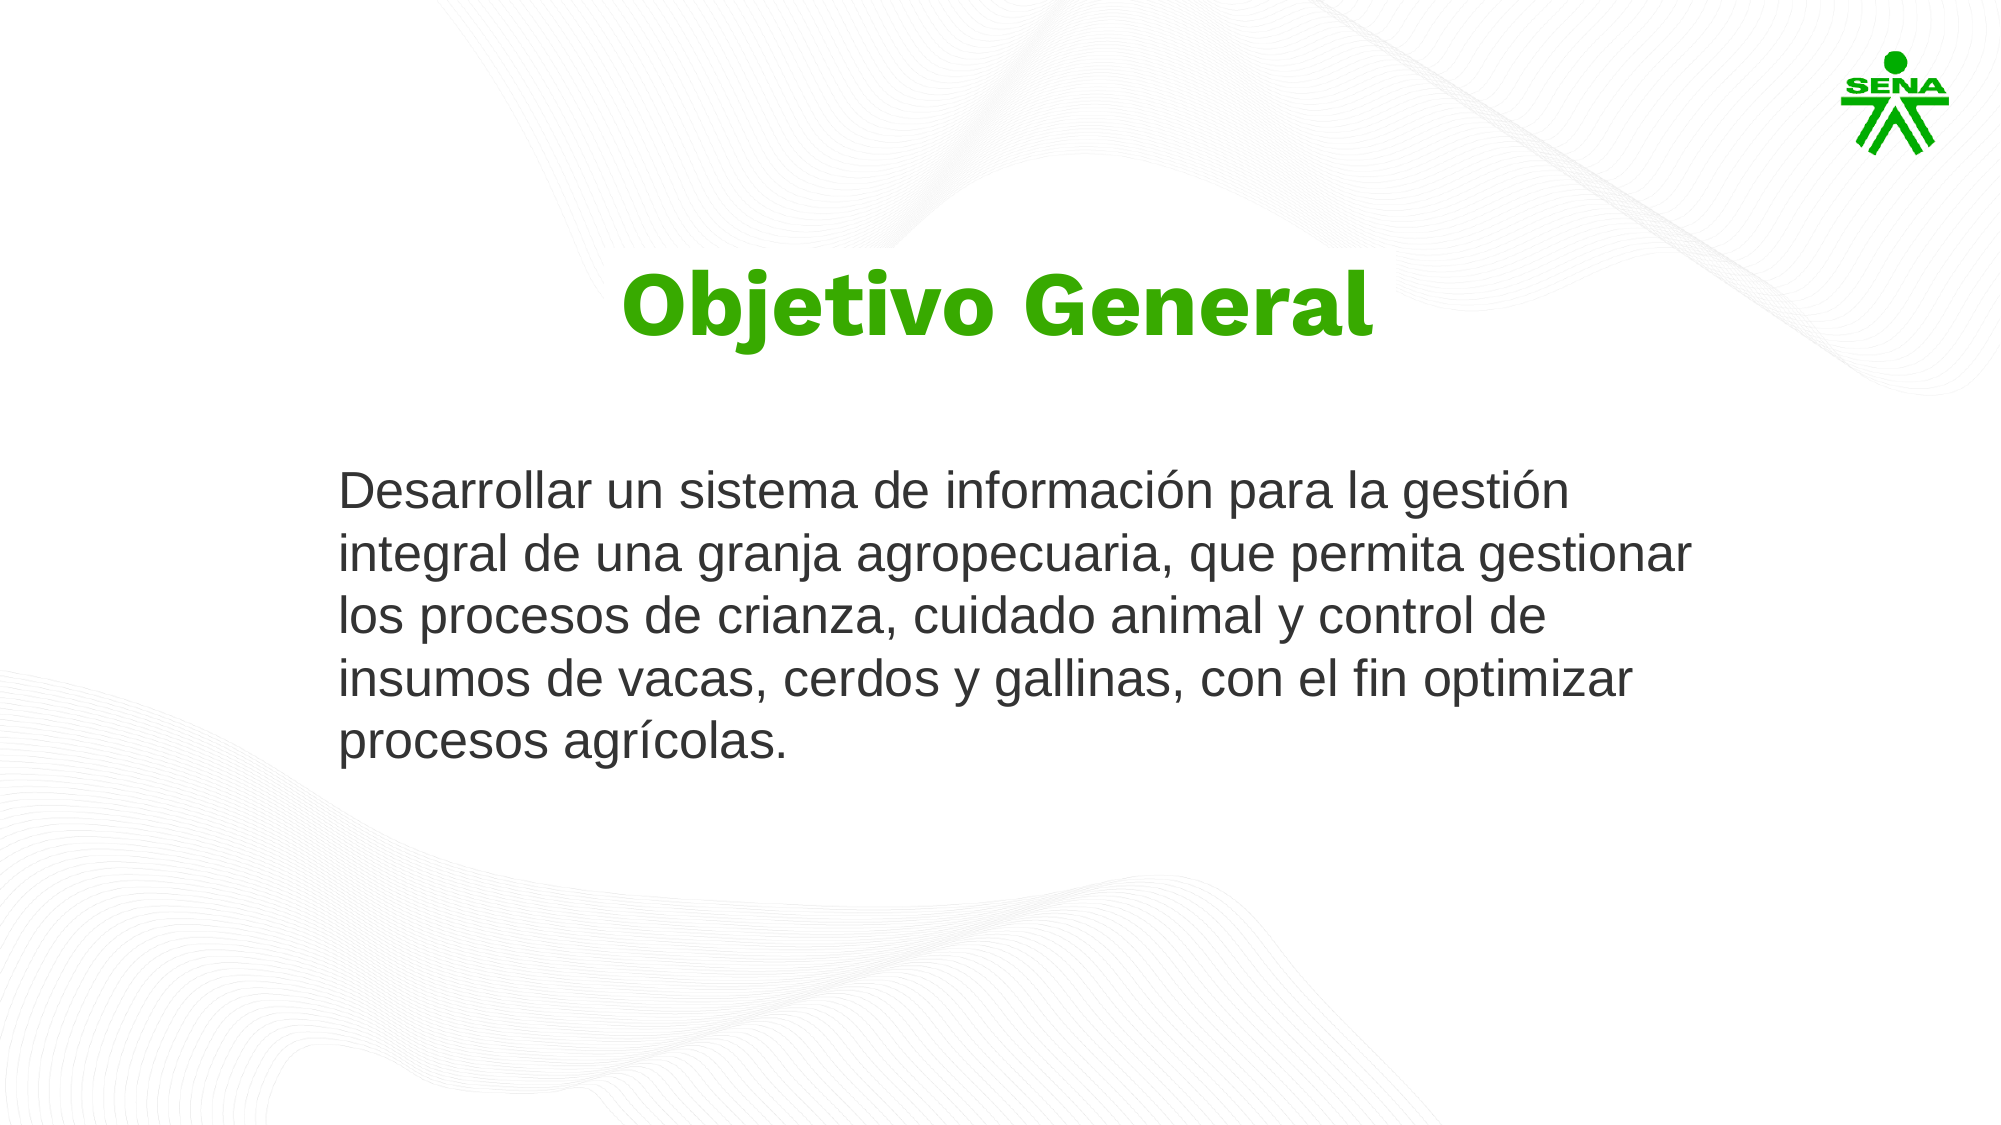

Objetivo General
Desarrollar un sistema de información para la gestión integral de una granja agropecuaria, que permita gestionar los procesos de crianza, cuidado animal y control de insumos de vacas, cerdos y gallinas, con el fin optimizar procesos agrícolas.